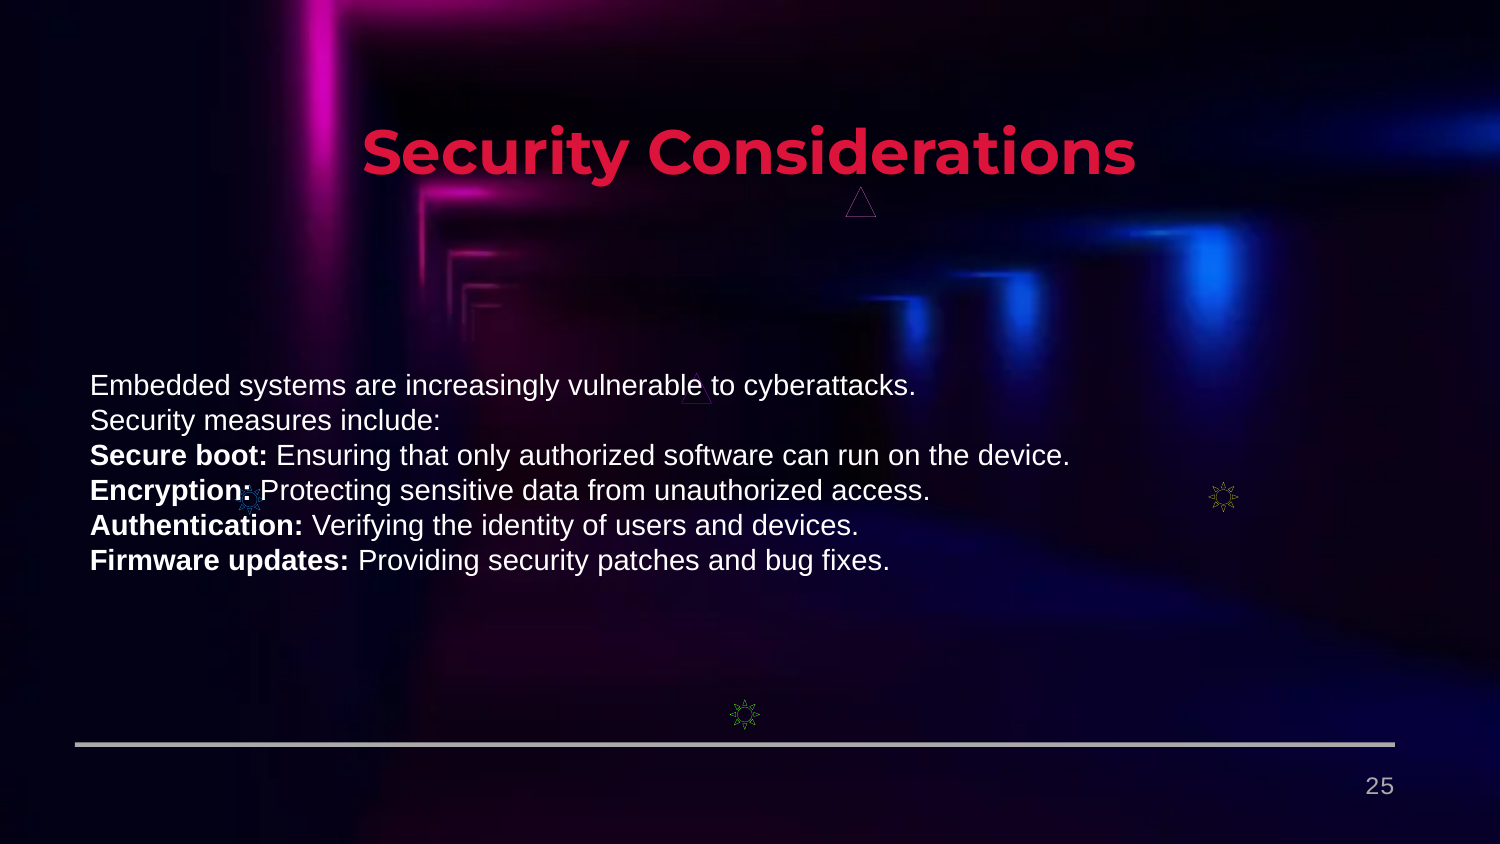

Security Considerations

Embedded systems are increasingly vulnerable to cyberattacks.
Security measures include:
Secure boot: Ensuring that only authorized software can run on the device.
Encryption: Protecting sensitive data from unauthorized access.
Authentication: Verifying the identity of users and devices.
Firmware updates: Providing security patches and bug fixes.

25